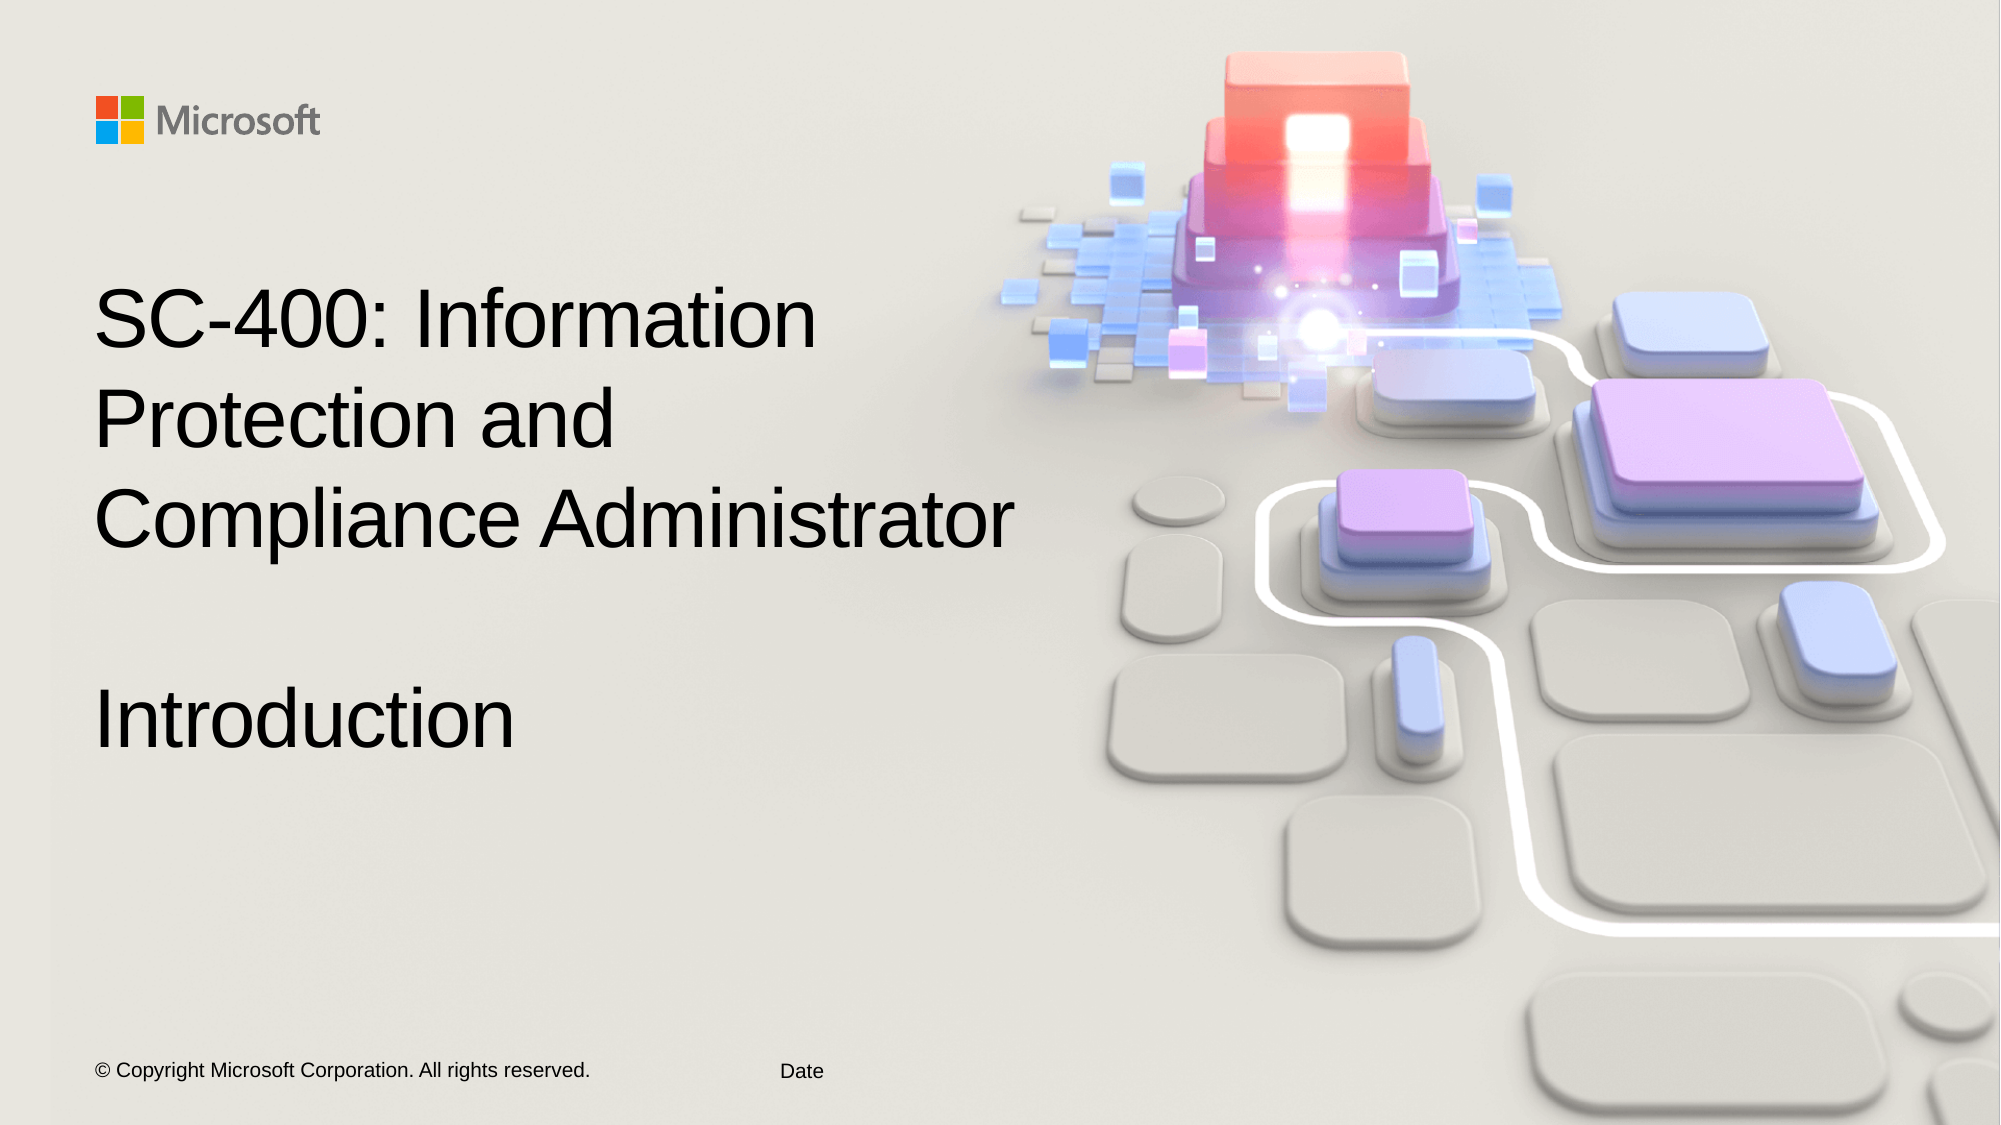

# SC-400: Information Protection and Compliance Administrator Introduction
© Copyright Microsoft Corporation. All rights reserved.
Date